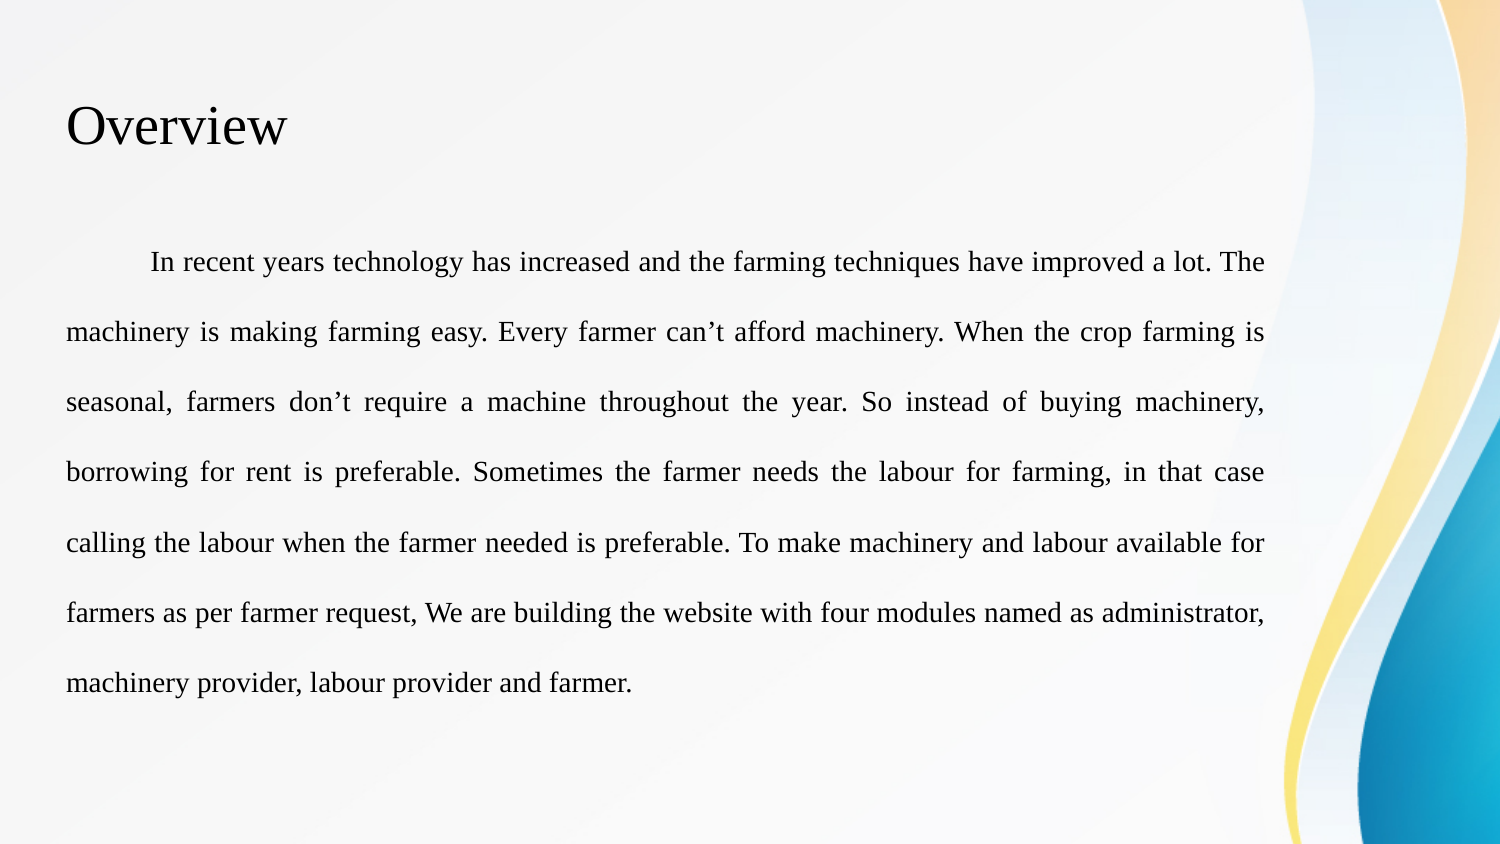

# Overview
 In recent years technology has increased and the farming techniques have improved a lot. The machinery is making farming easy. Every farmer can’t afford machinery. When the crop farming is seasonal, farmers don’t require a machine throughout the year. So instead of buying machinery, borrowing for rent is preferable. Sometimes the farmer needs the labour for farming, in that case calling the labour when the farmer needed is preferable. To make machinery and labour available for farmers as per farmer request, We are building the website with four modules named as administrator, machinery provider, labour provider and farmer.